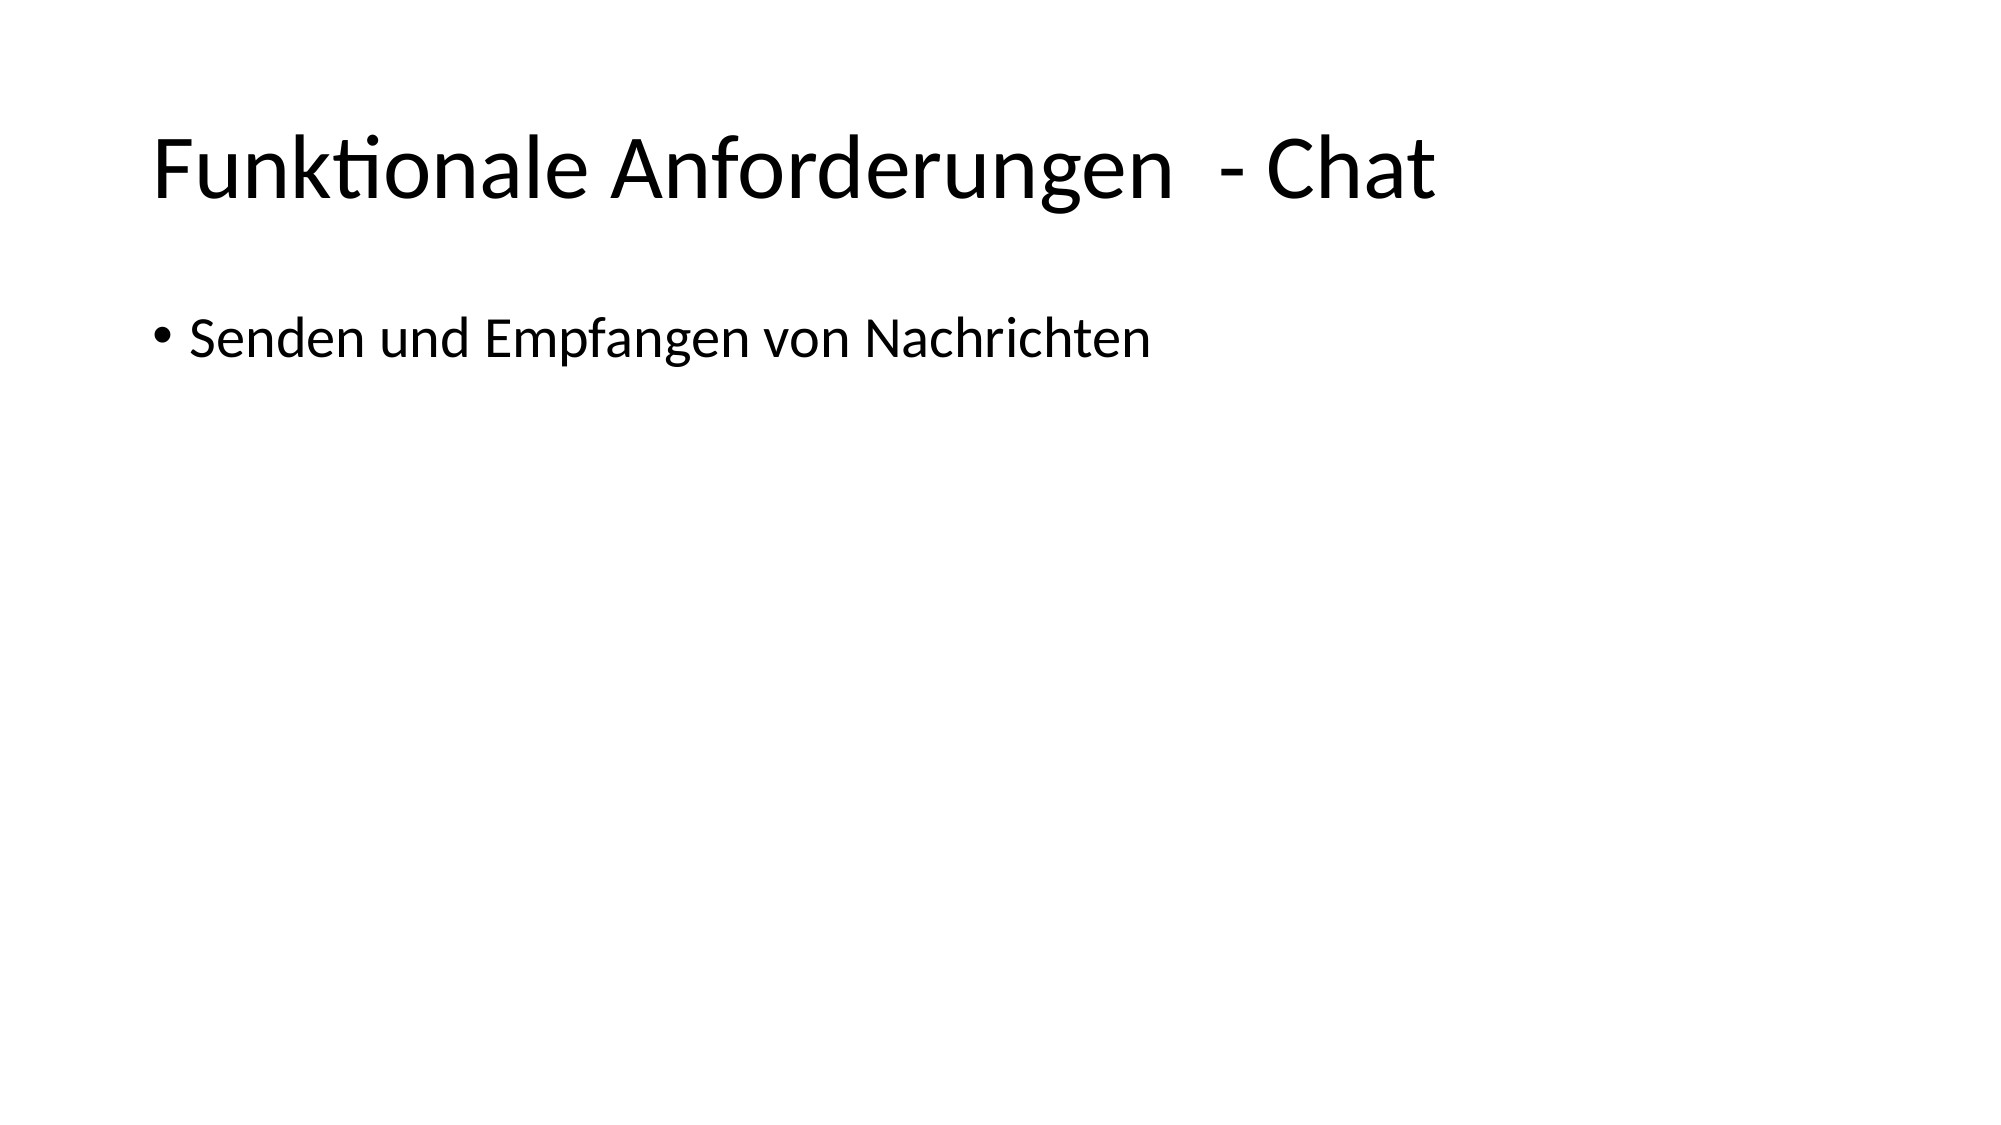

# Funktionale Anforderungen  - Chat
Senden und Empfangen von Nachrichten